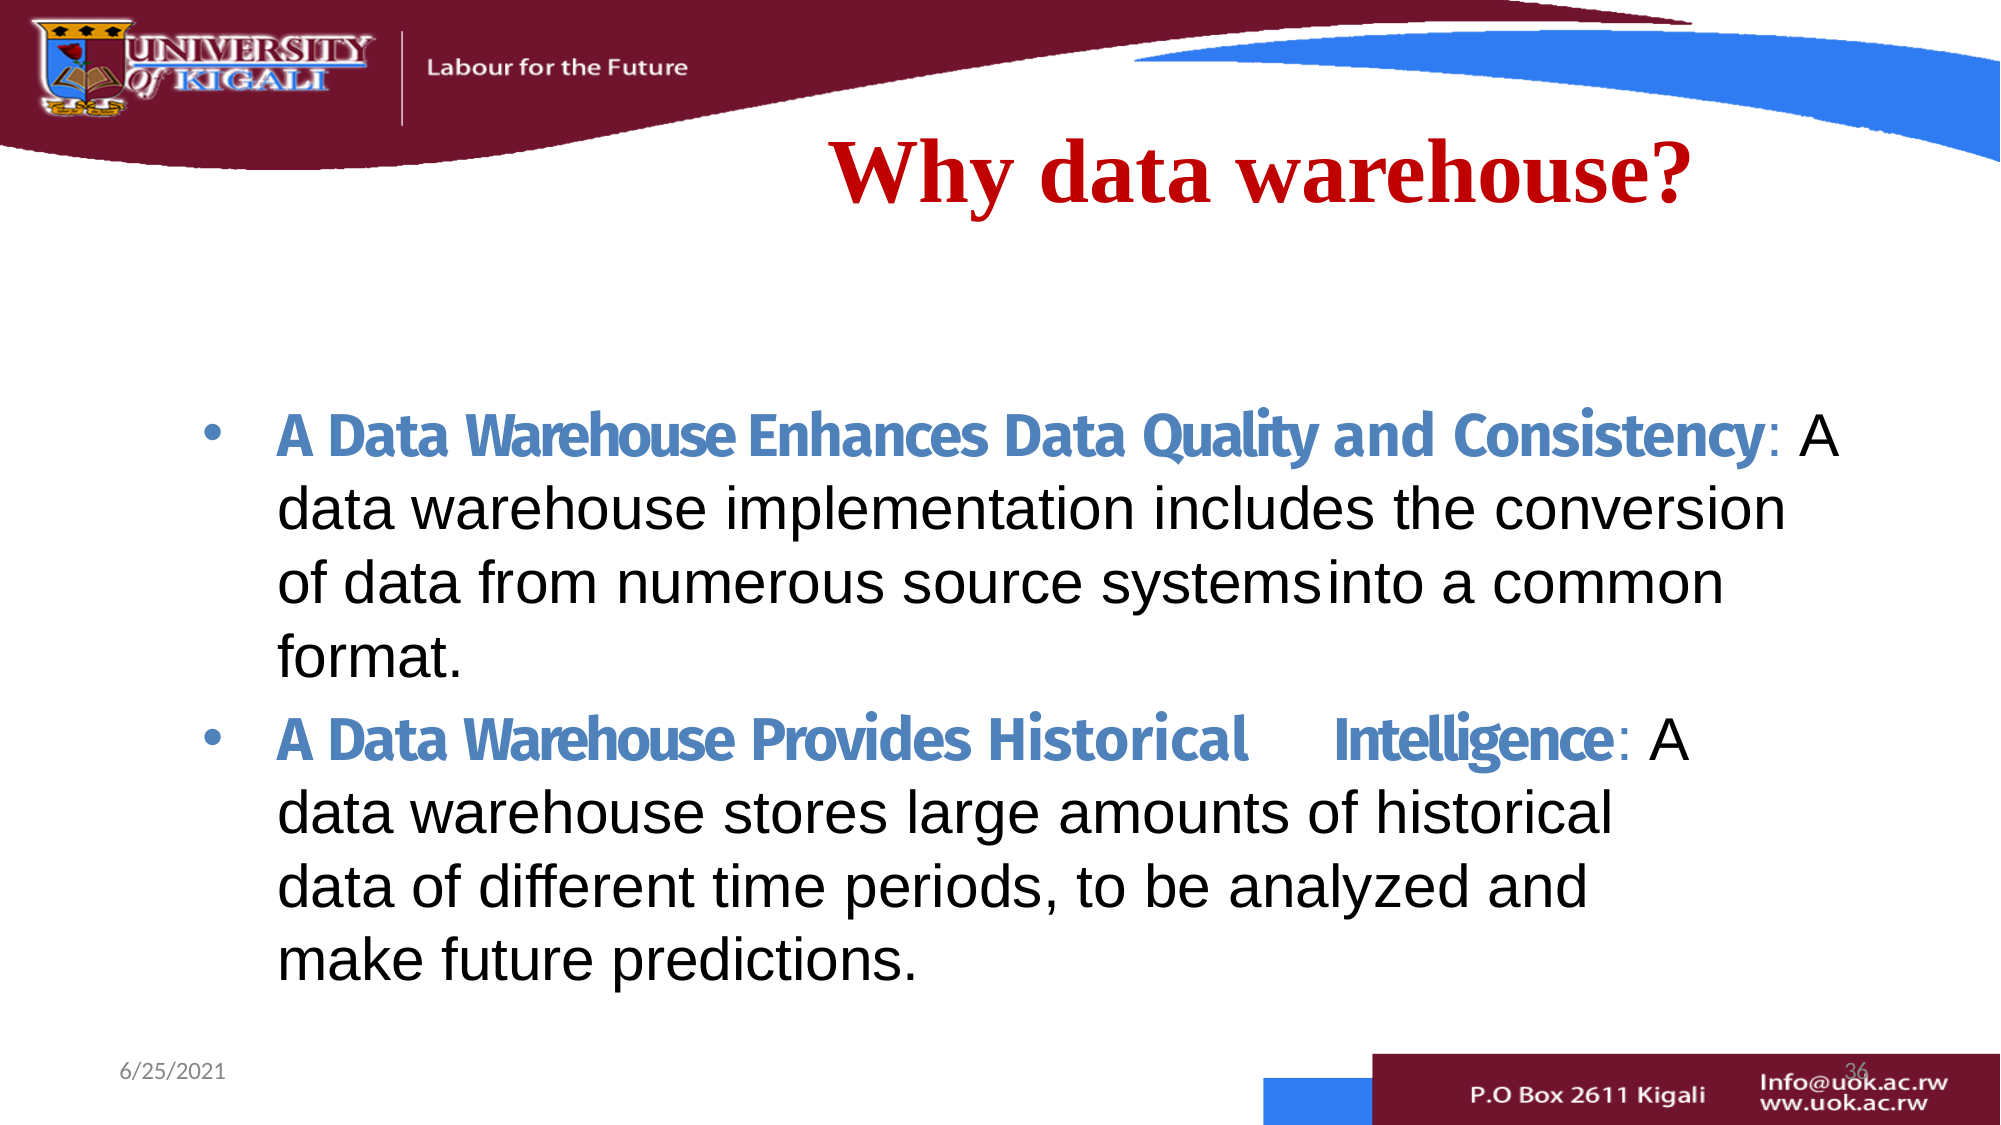

# Why data warehouse?
A Data Warehouse Enhances Data Quality and Consistency: A data warehouse implementation includes the conversion of data from numerous source systems	into a common format.
A Data Warehouse Provides Historical	Intelligence: A data warehouse stores large amounts of historical data of different time periods, to be analyzed and make future predictions.
6/25/2021
36